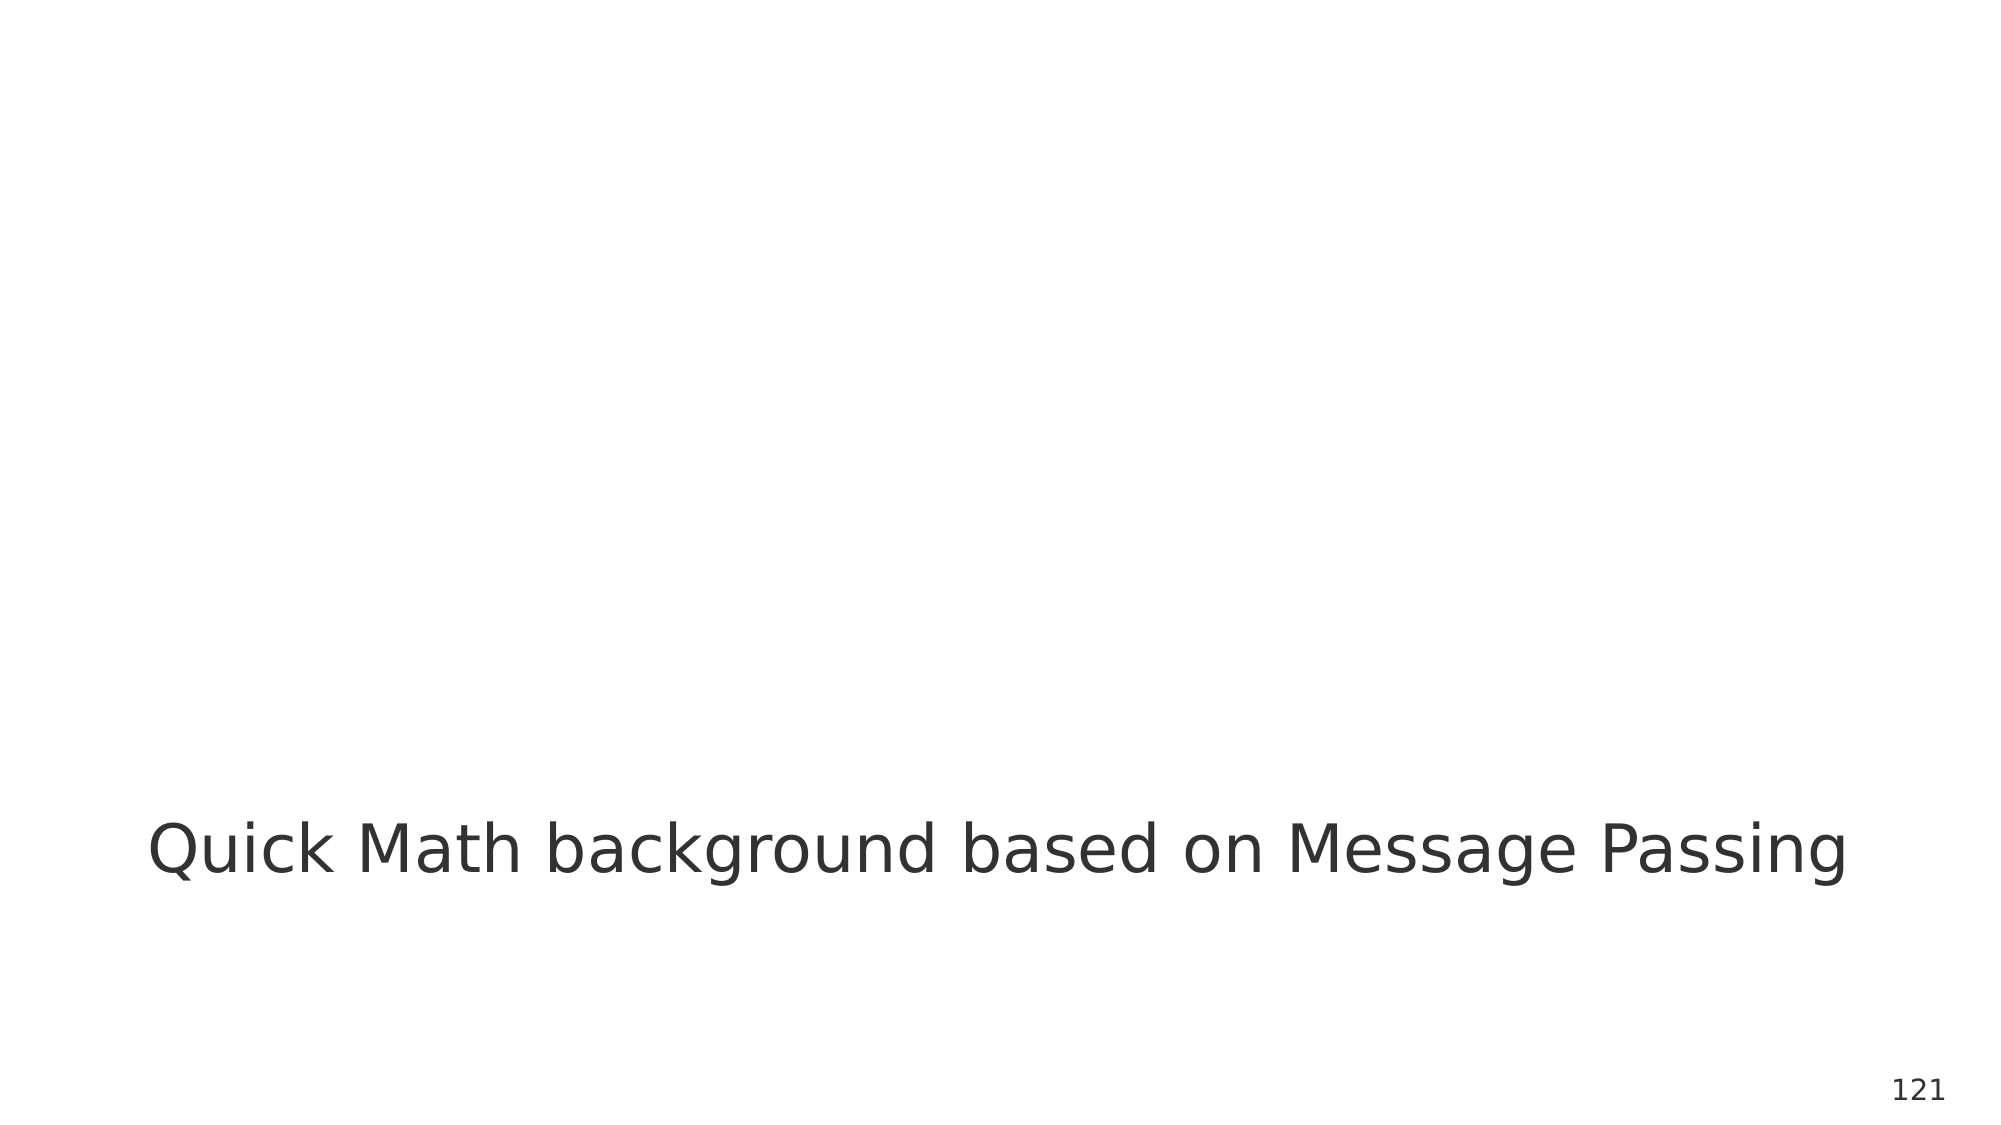

# Quick Math background based on Message Passing
121